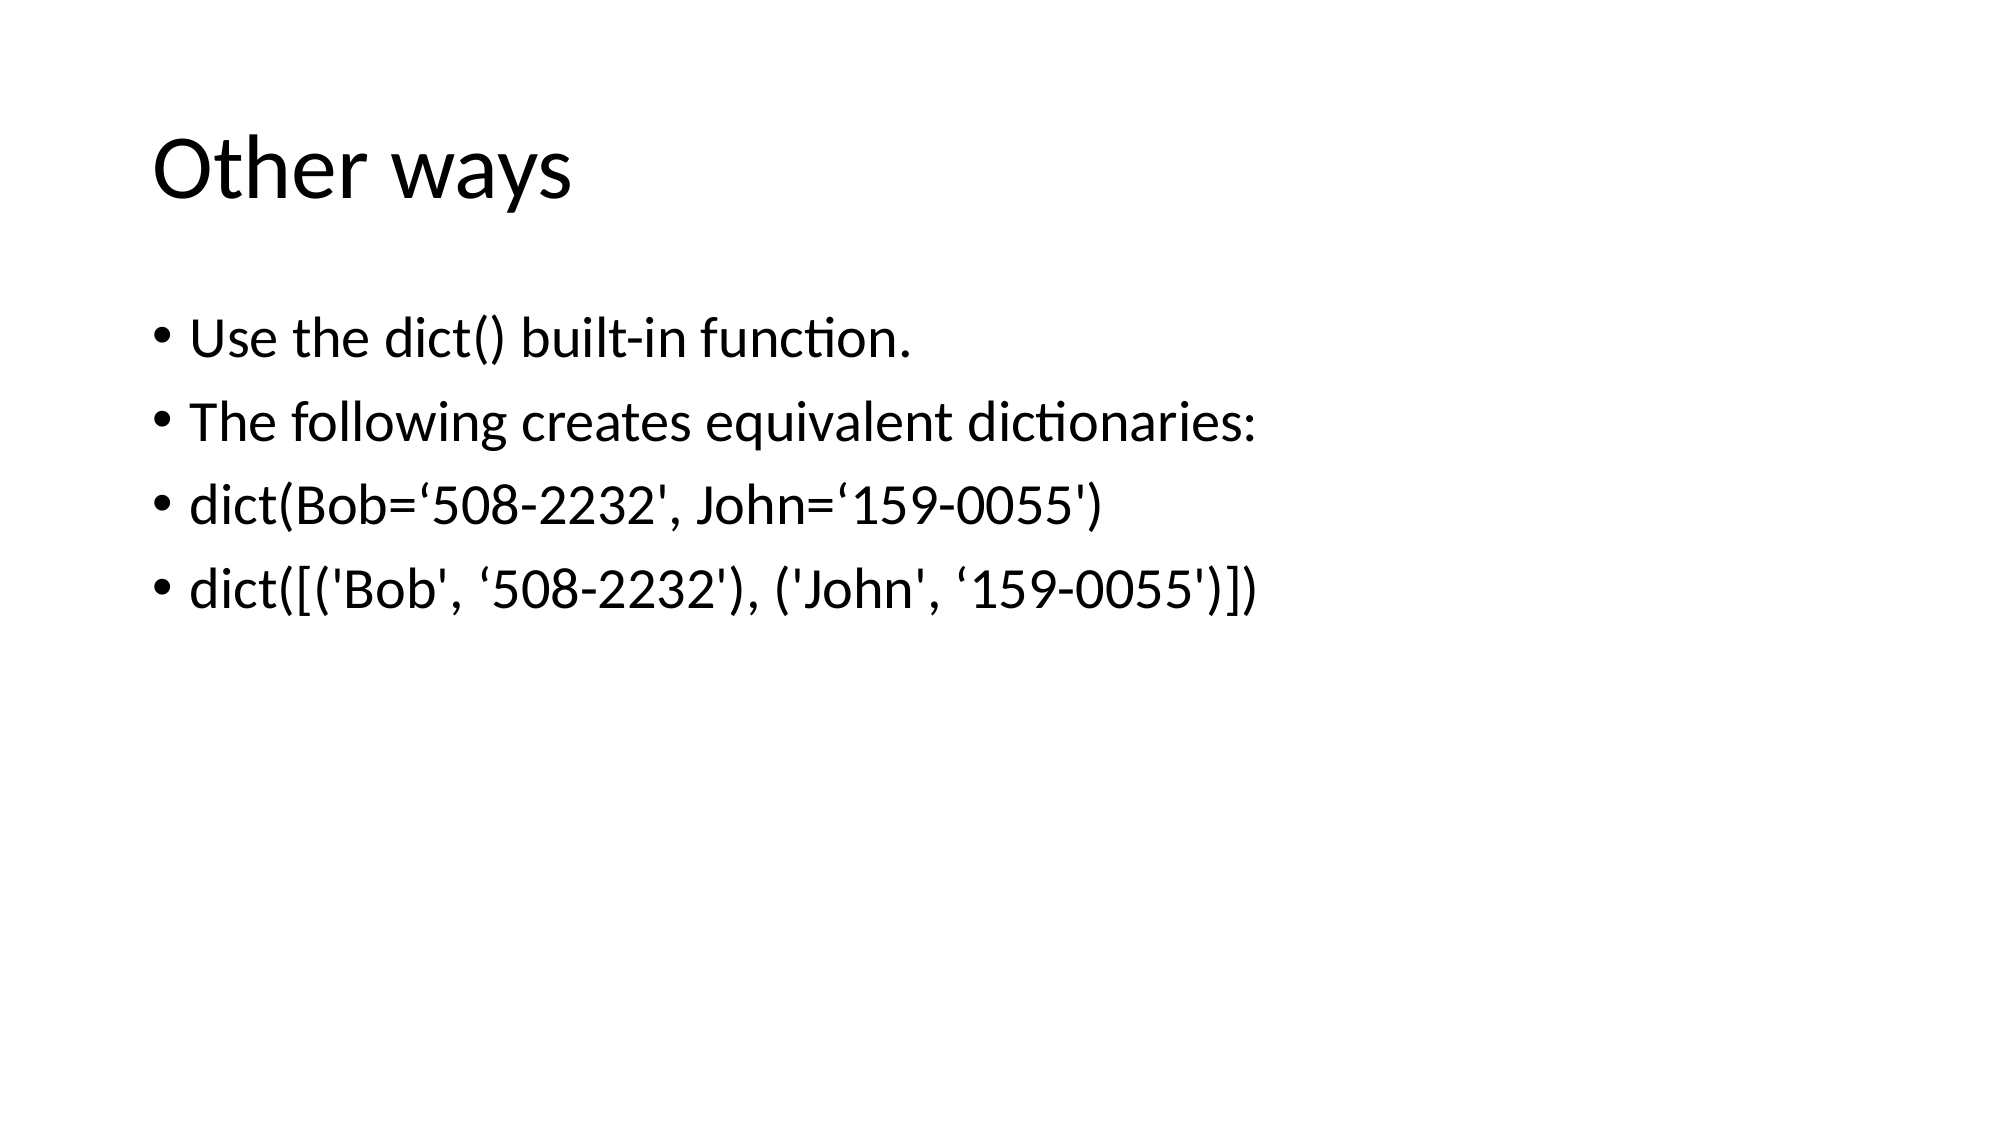

# Other ways
Use the dict() built-in function.
The following creates equivalent dictionaries:
dict(Bob=‘508-2232', John=‘159-0055')
dict([('Bob', ‘508-2232'), ('John', ‘159-0055')])